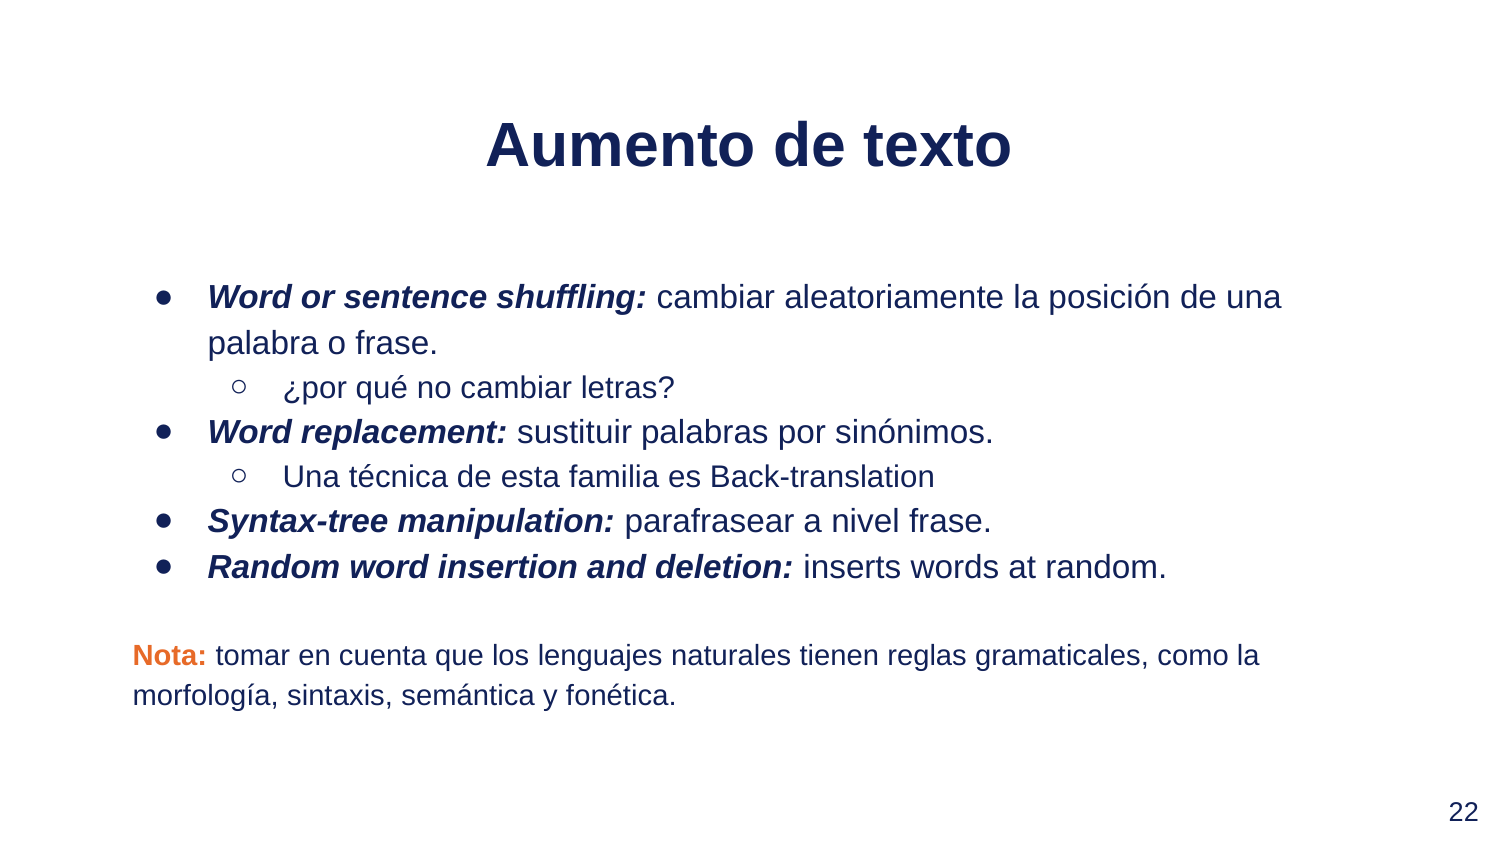

Aumento de texto
Word or sentence shuffling: cambiar aleatoriamente la posición de una palabra o frase.
¿por qué no cambiar letras?
Word replacement: sustituir palabras por sinónimos.
Una técnica de esta familia es Back-translation
Syntax-tree manipulation: parafrasear a nivel frase.
Random word insertion and deletion: inserts words at random.

Nota: tomar en cuenta que los lenguajes naturales tienen reglas gramaticales, como la morfología, sintaxis, semántica y fonética.
22